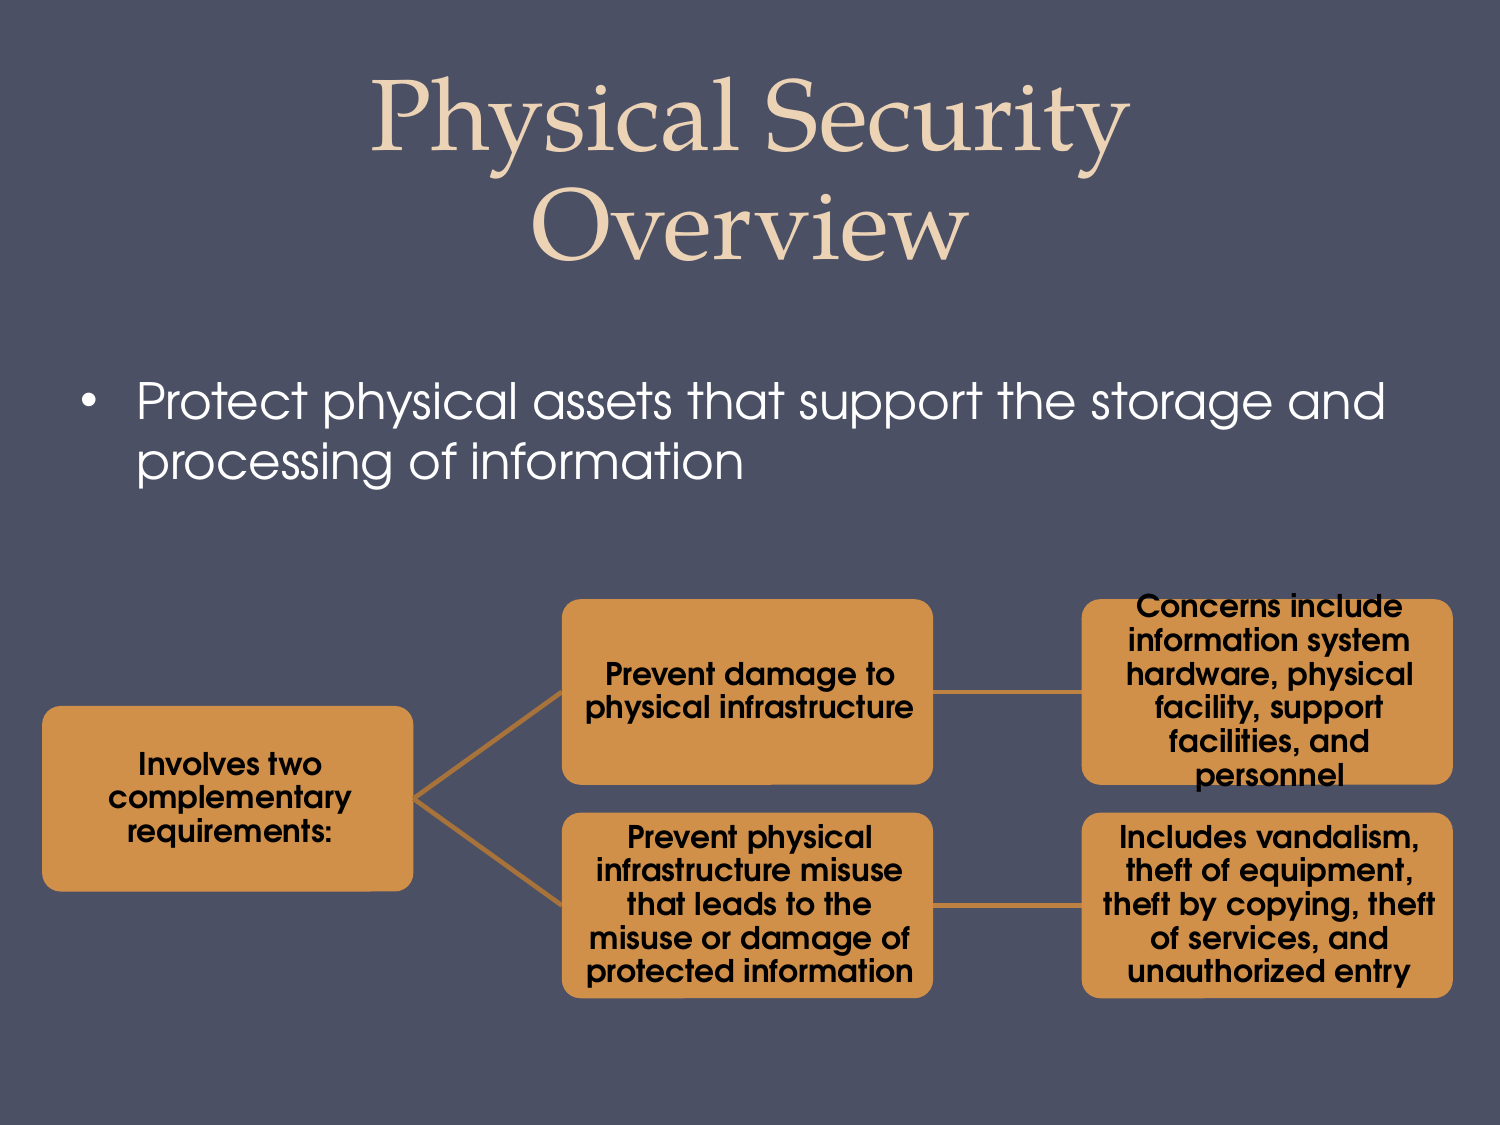

# Physical Security Overview
Involves two complementary requirements:

Prevent damage to physical infrastructure

Concerns include information system hardware, physical facility, support facilities, and personnel

Prevent physical infrastructure misuse that leads to the misuse or damage of protected information

Includes vandalism, theft of equipment, theft by copying, theft of services, and unauthorized entry
Protect physical assets that support the storage and processing of information